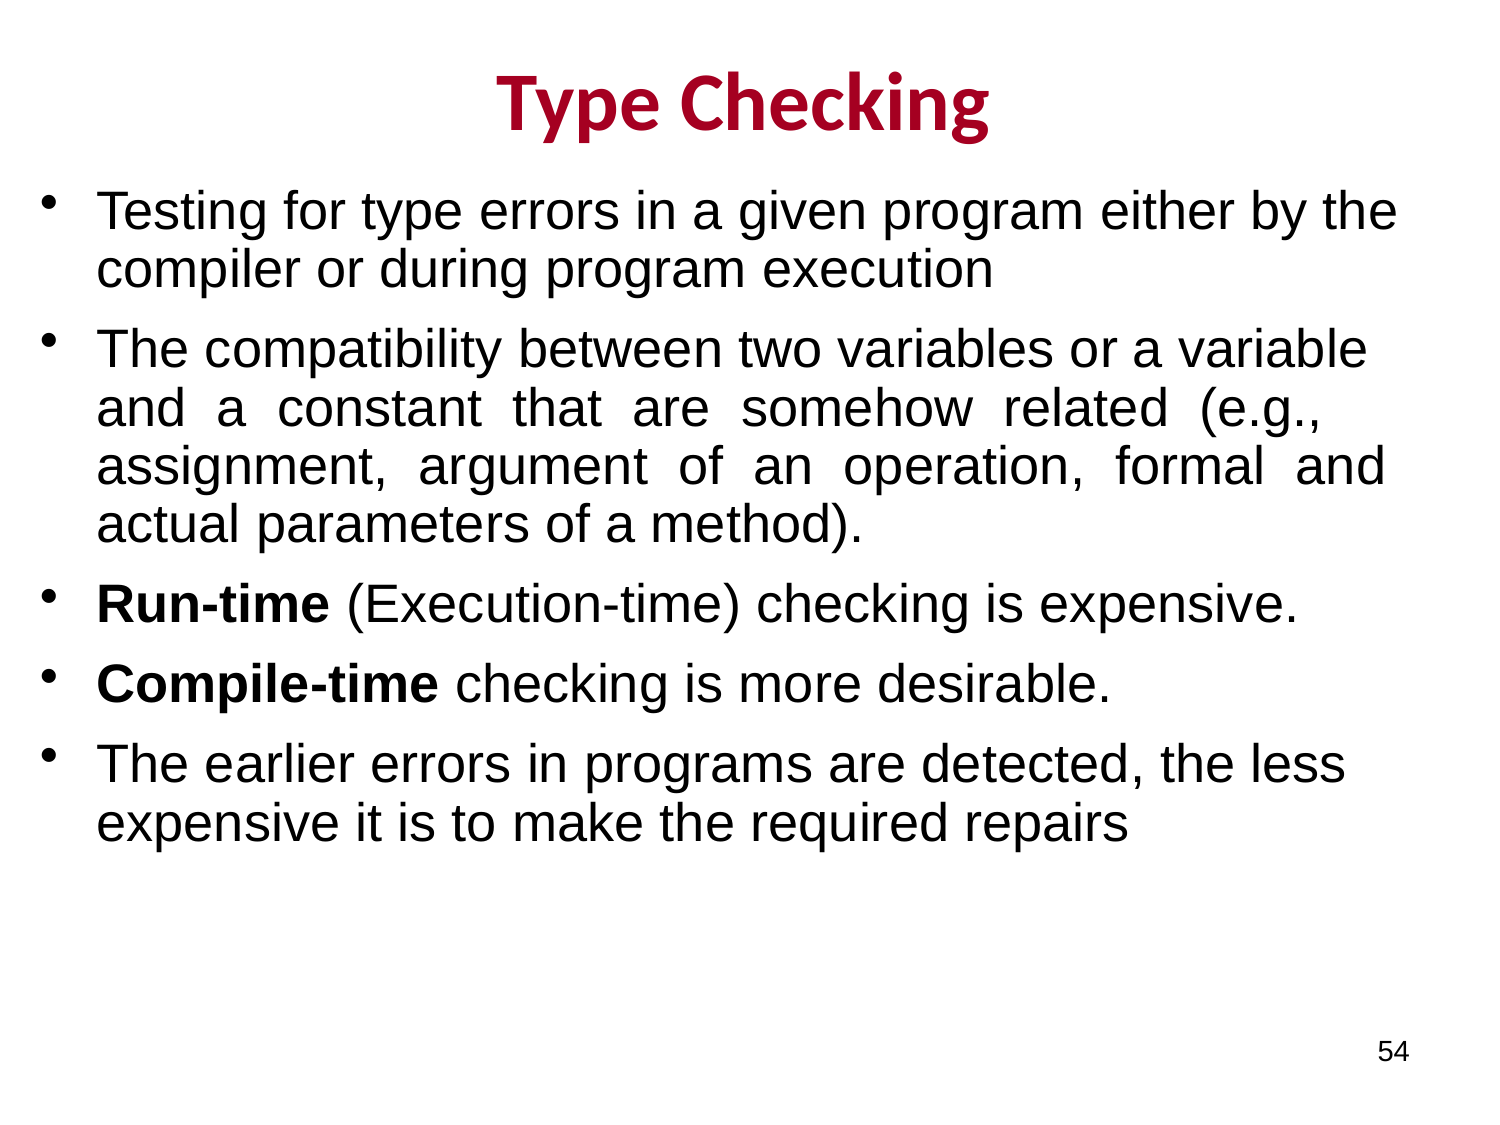

# Type Checking
Testing for type errors in a given program either by the compiler or during program execution

The compatibility between two variables or a variable and  a  constant  that  are  somehow  related  (e.g., assignment,  argument  of  an  operation,  formal  and actual parameters of a method).

Run-time (Execution-time) checking is expensive.

Compile-time checking is more desirable.

The earlier errors in programs are detected, the less expensive it is to make the required repairs
54